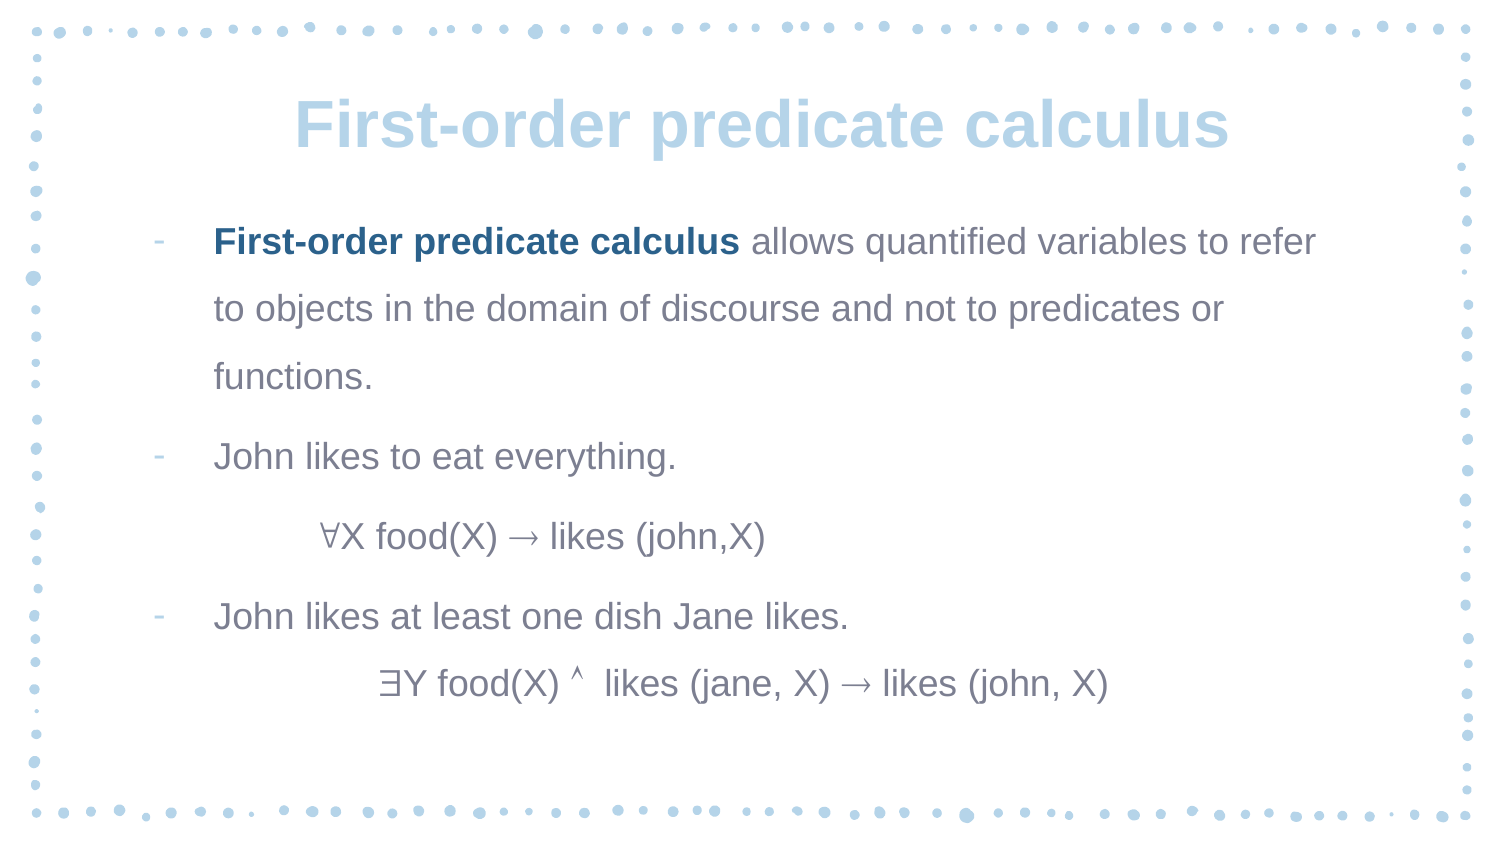

# First-order predicate calculus
First-order predicate calculus allows quantified variables to refer to objects in the domain of discourse and not to predicates or functions.
John likes to eat everything.
	 ∀X food(X) → likes (john,X)
John likes at least one dish Jane likes.
	∃Y food(X) ∧  likes (jane, X) → likes (john, X)